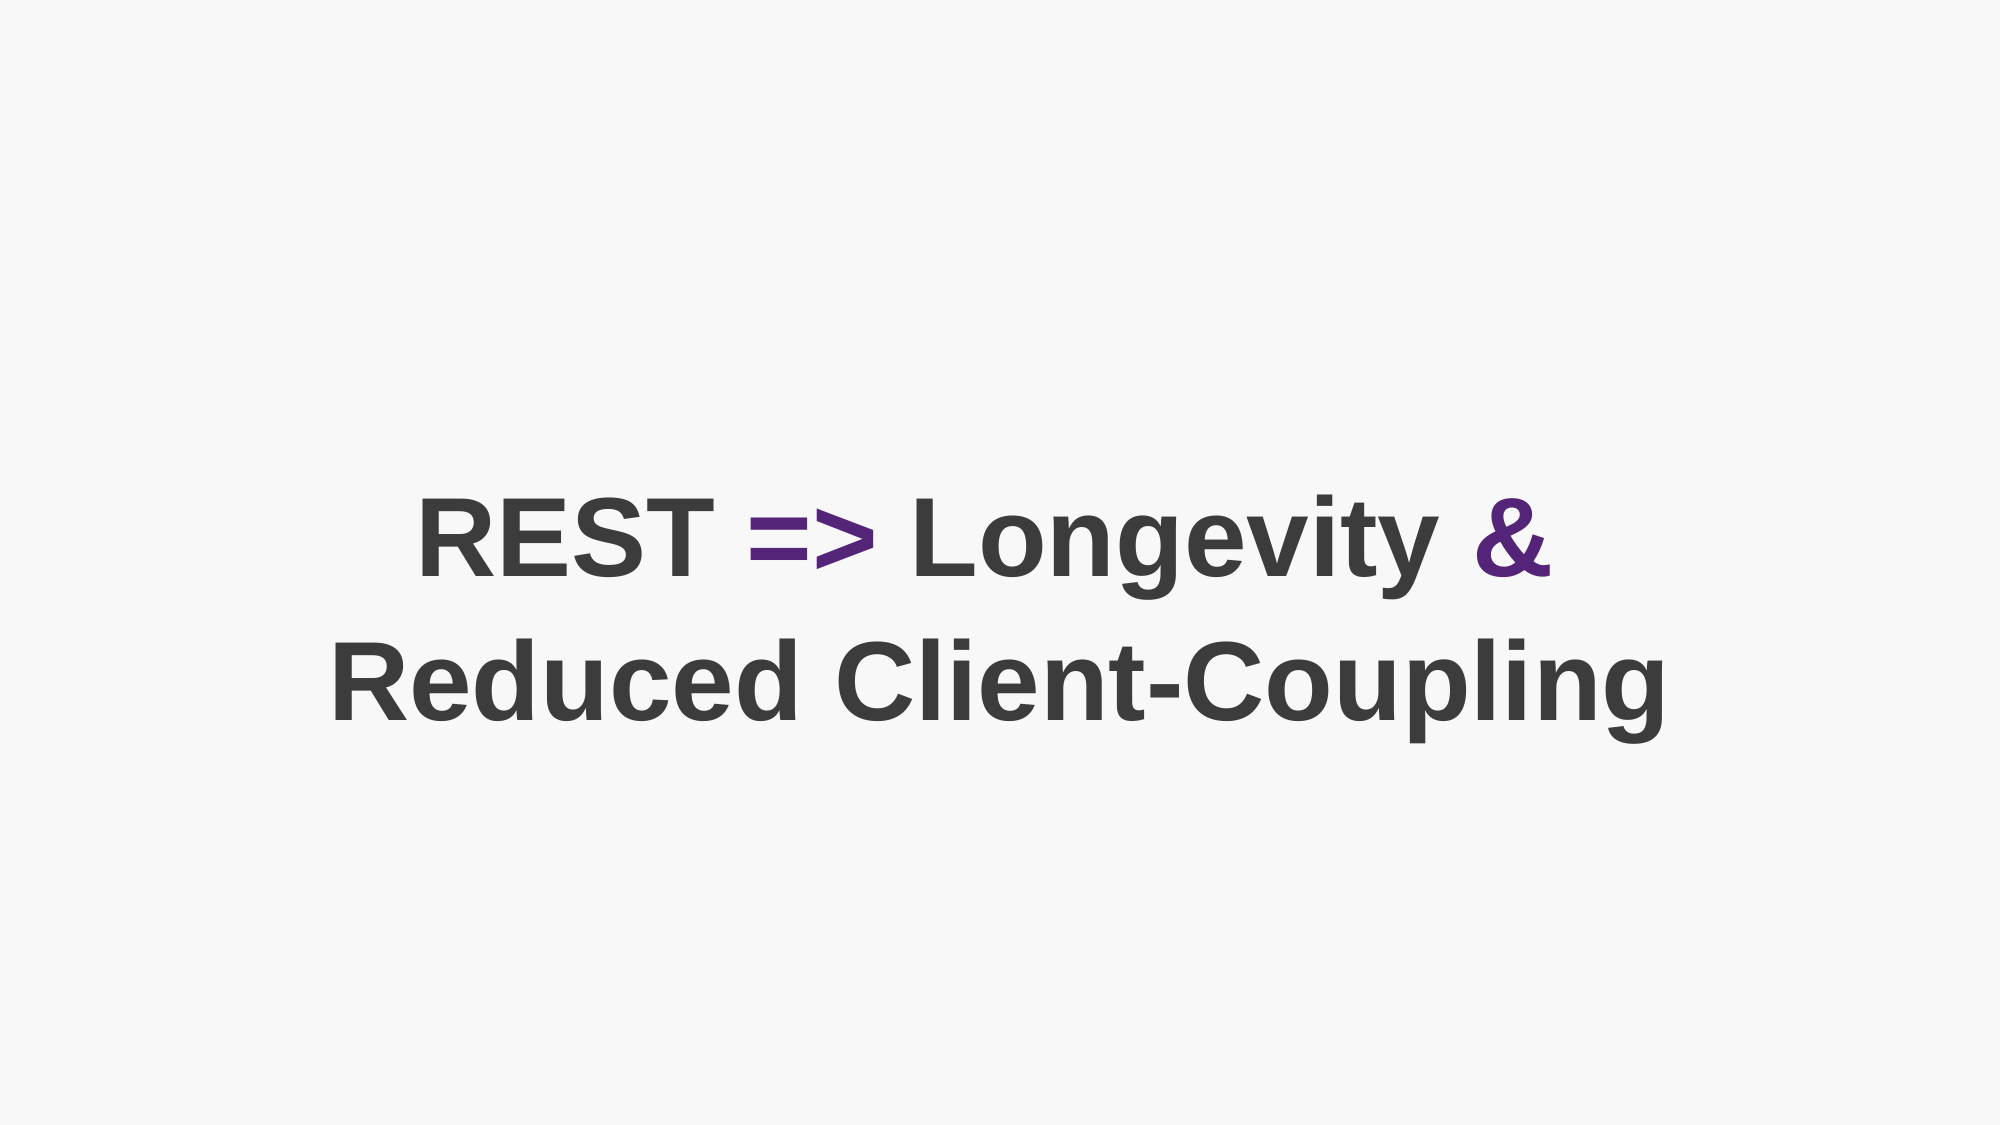

#

REST => Longevity &
Reduced Client-Coupling